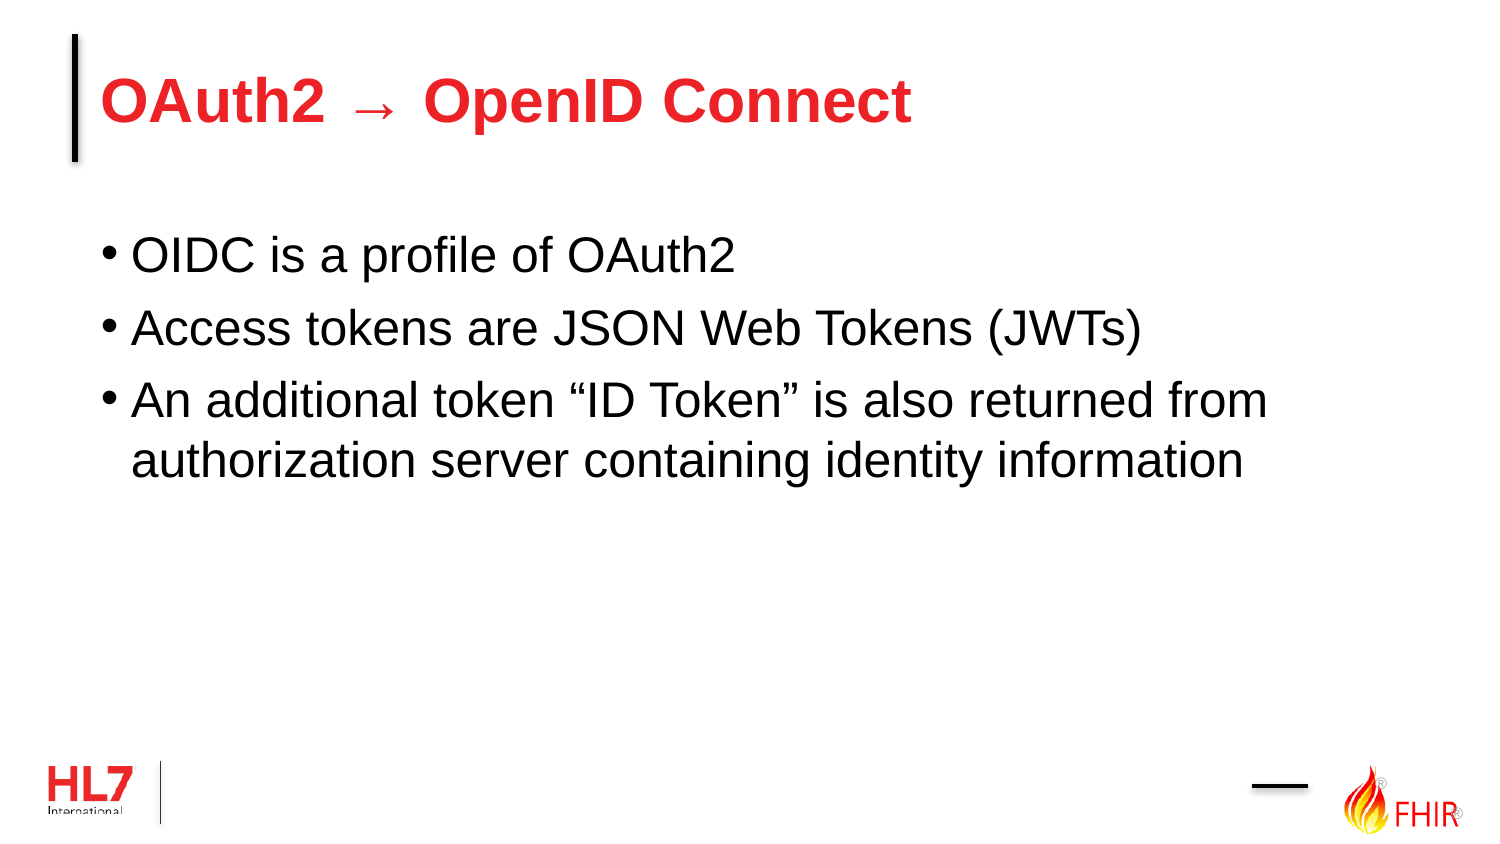

# OAuth2 → OpenID Connect
OIDC is a profile of OAuth2
Access tokens are JSON Web Tokens (JWTs)
An additional token “ID Token” is also returned from authorization server containing identity information